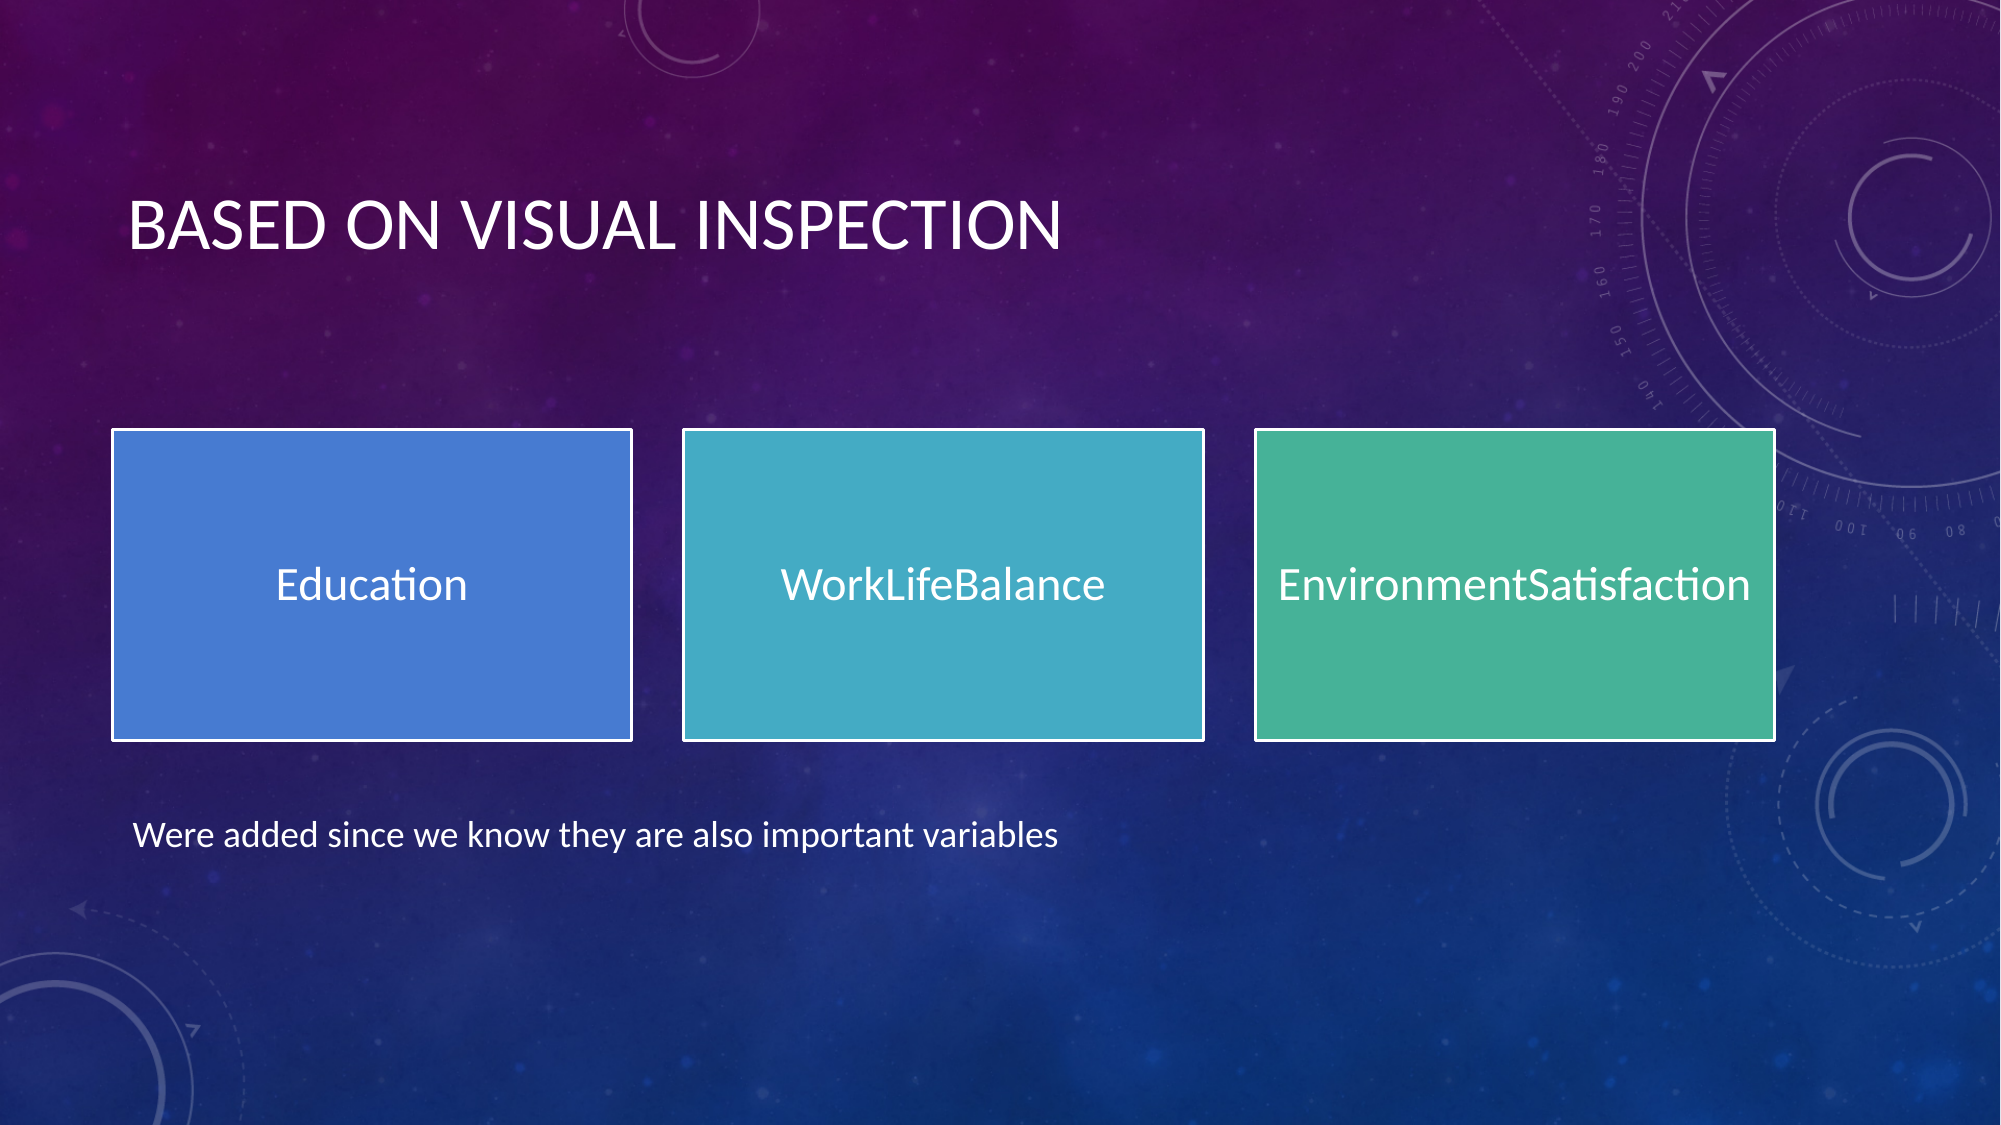

# Based on Visual Inspection
Education
WorkLifeBalance
EnvironmentSatisfaction
Were added since we know they are also important variables